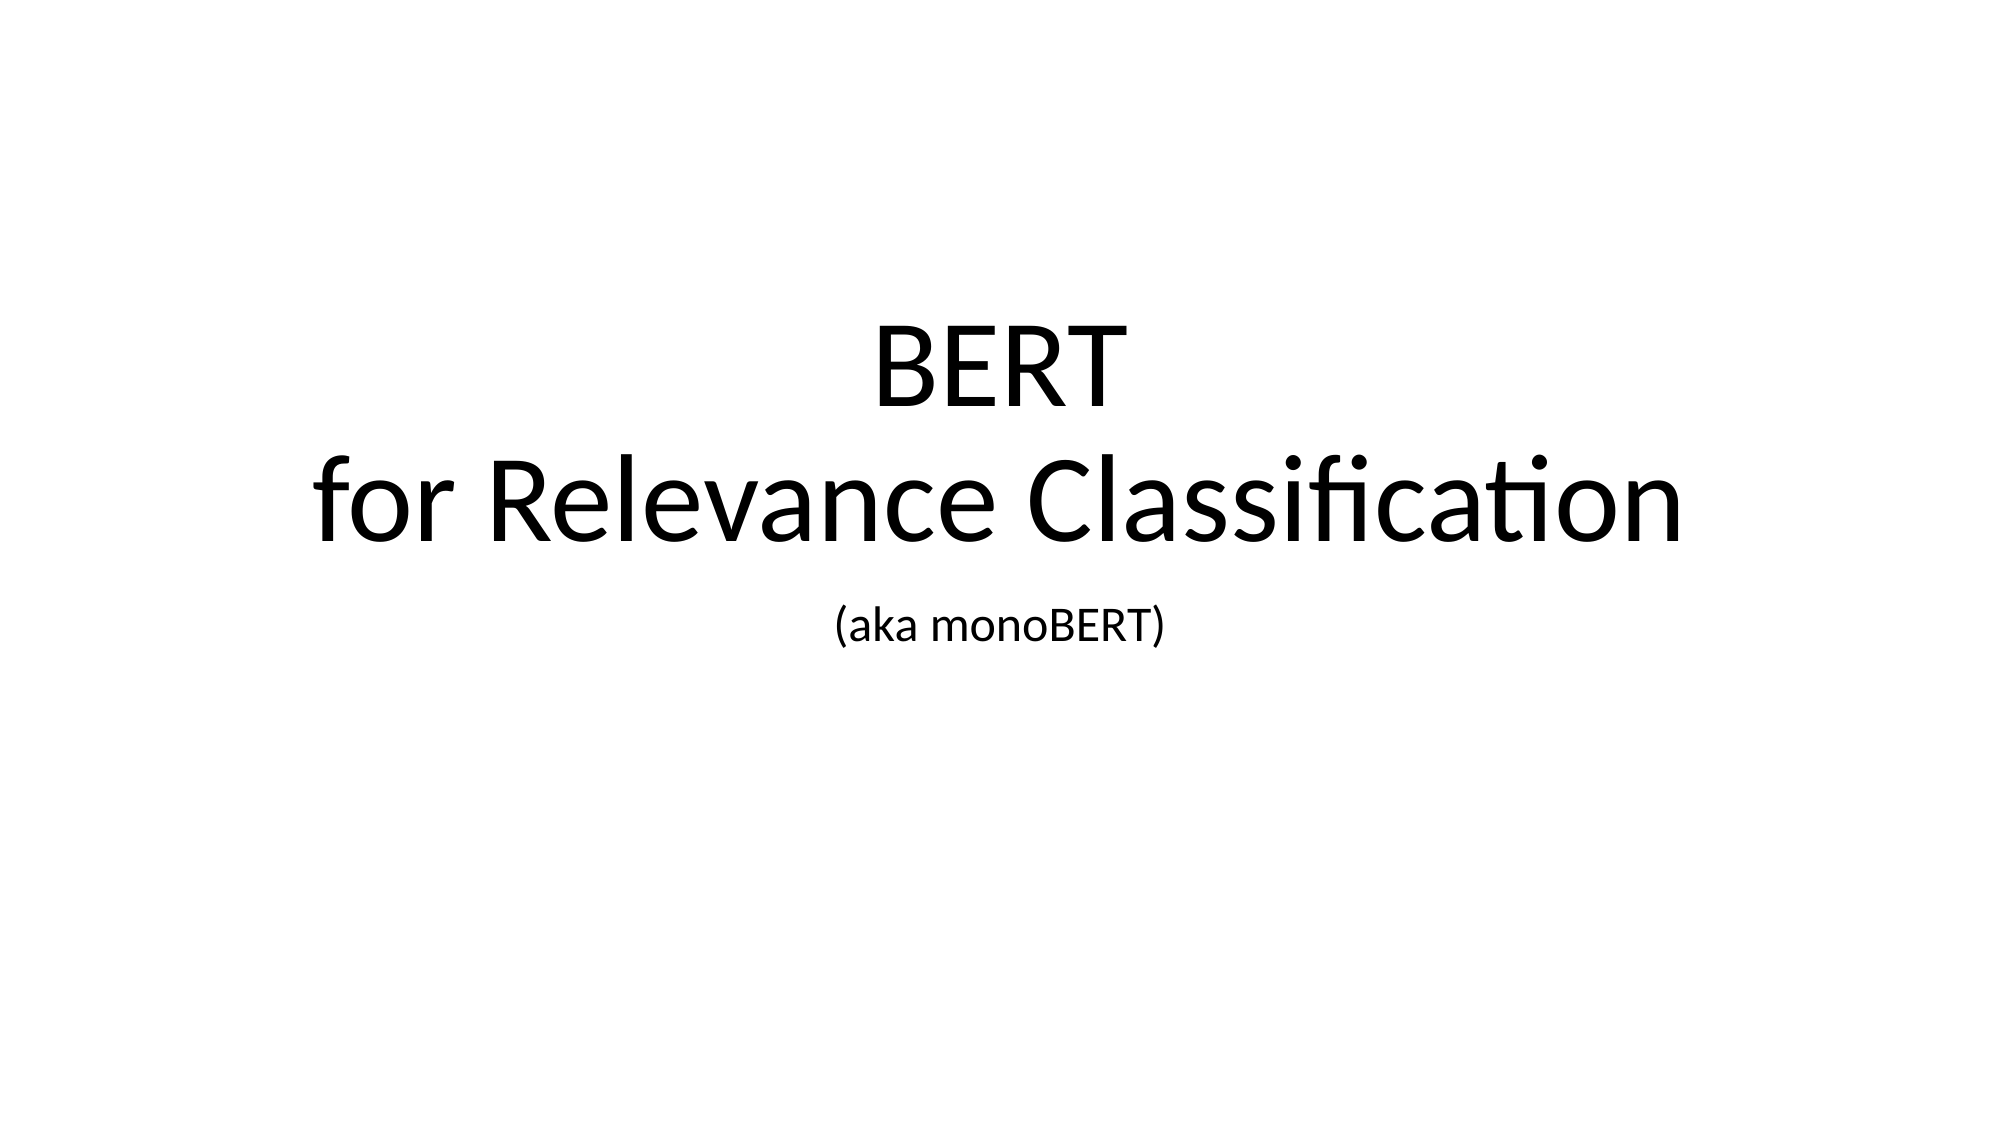

# BERT
for Relevance Classification
(aka monoBERT)